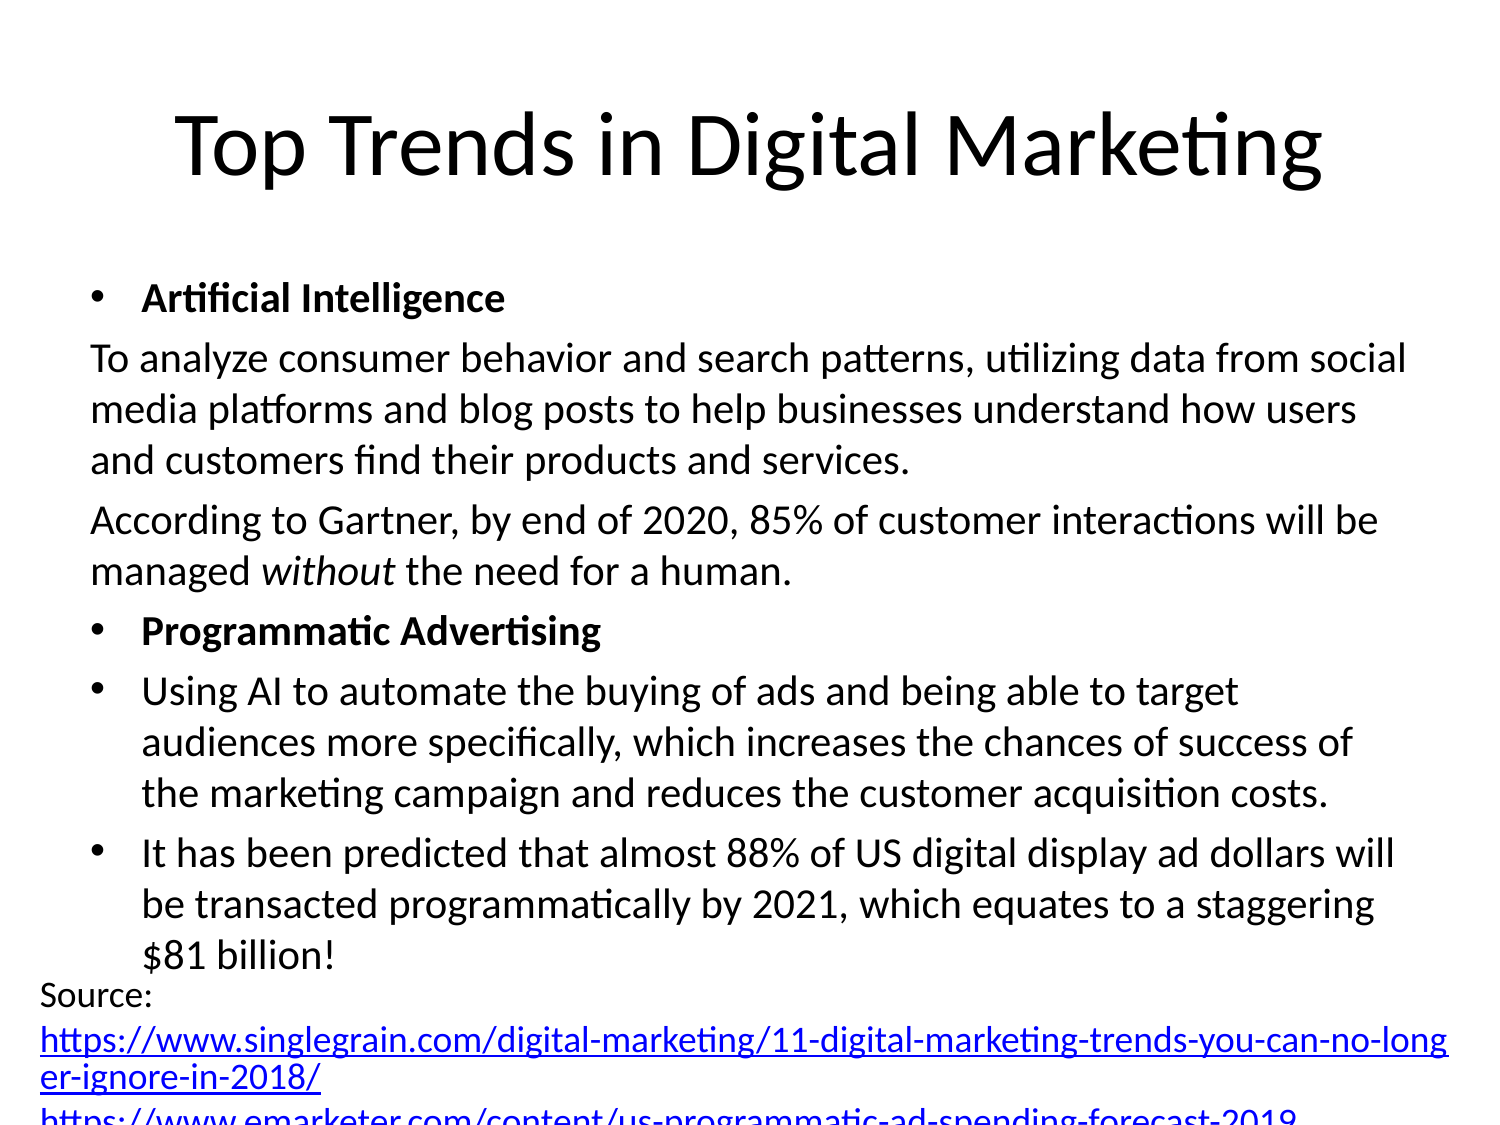

# Top Trends in Digital Marketing
Artificial Intelligence
To analyze consumer behavior and search patterns, utilizing data from social media platforms and blog posts to help businesses understand how users and customers find their products and services.
According to Gartner, by end of 2020, 85% of customer interactions will be managed without the need for a human.
Programmatic Advertising
Using AI to automate the buying of ads and being able to target audiences more specifically, which increases the chances of success of the marketing campaign and reduces the customer acquisition costs.
It has been predicted that almost 88% of US digital display ad dollars will be transacted programmatically by 2021, which equates to a staggering $81 billion!

Source: https://www.singlegrain.com/digital-marketing/11-digital-marketing-trends-you-can-no-longer-ignore-in-2018/
https://www.emarketer.com/content/us-programmatic-ad-spending-forecast-2019